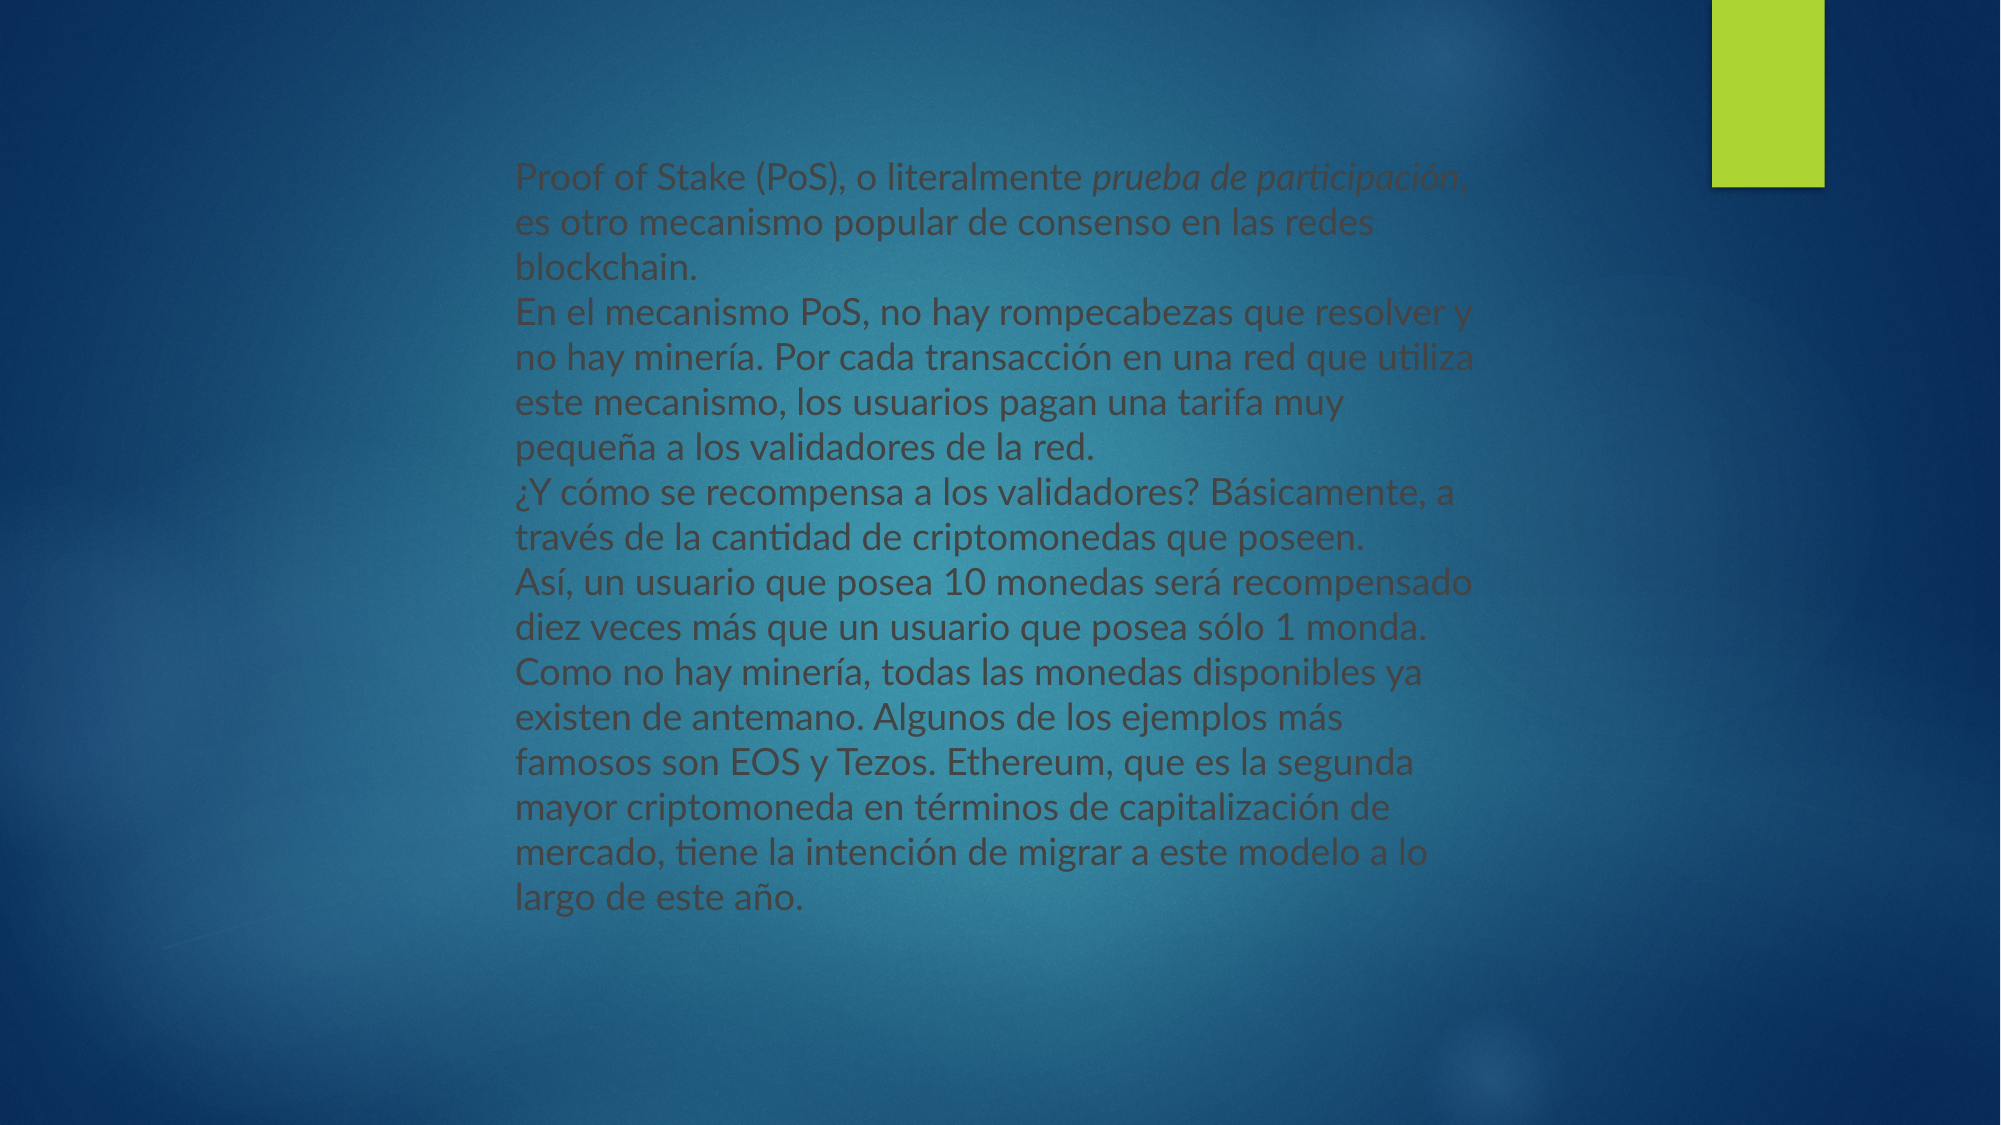

Proof of Stake (PoS), o literalmente prueba de participación, es otro mecanismo popular de consenso en las redes blockchain.
En el mecanismo PoS, no hay rompecabezas que resolver y no hay minería. Por cada transacción en una red que utiliza este mecanismo, los usuarios pagan una tarifa muy pequeña a los validadores de la red.
¿Y cómo se recompensa a los validadores? Básicamente, a través de la cantidad de criptomonedas que poseen.
Así, un usuario que posea 10 monedas será recompensado diez veces más que un usuario que posea sólo 1 monda.
Como no hay minería, todas las monedas disponibles ya existen de antemano. Algunos de los ejemplos más famosos son EOS y Tezos. Ethereum, que es la segunda mayor criptomoneda en términos de capitalización de mercado, tiene la intención de migrar a este modelo a lo largo de este año.